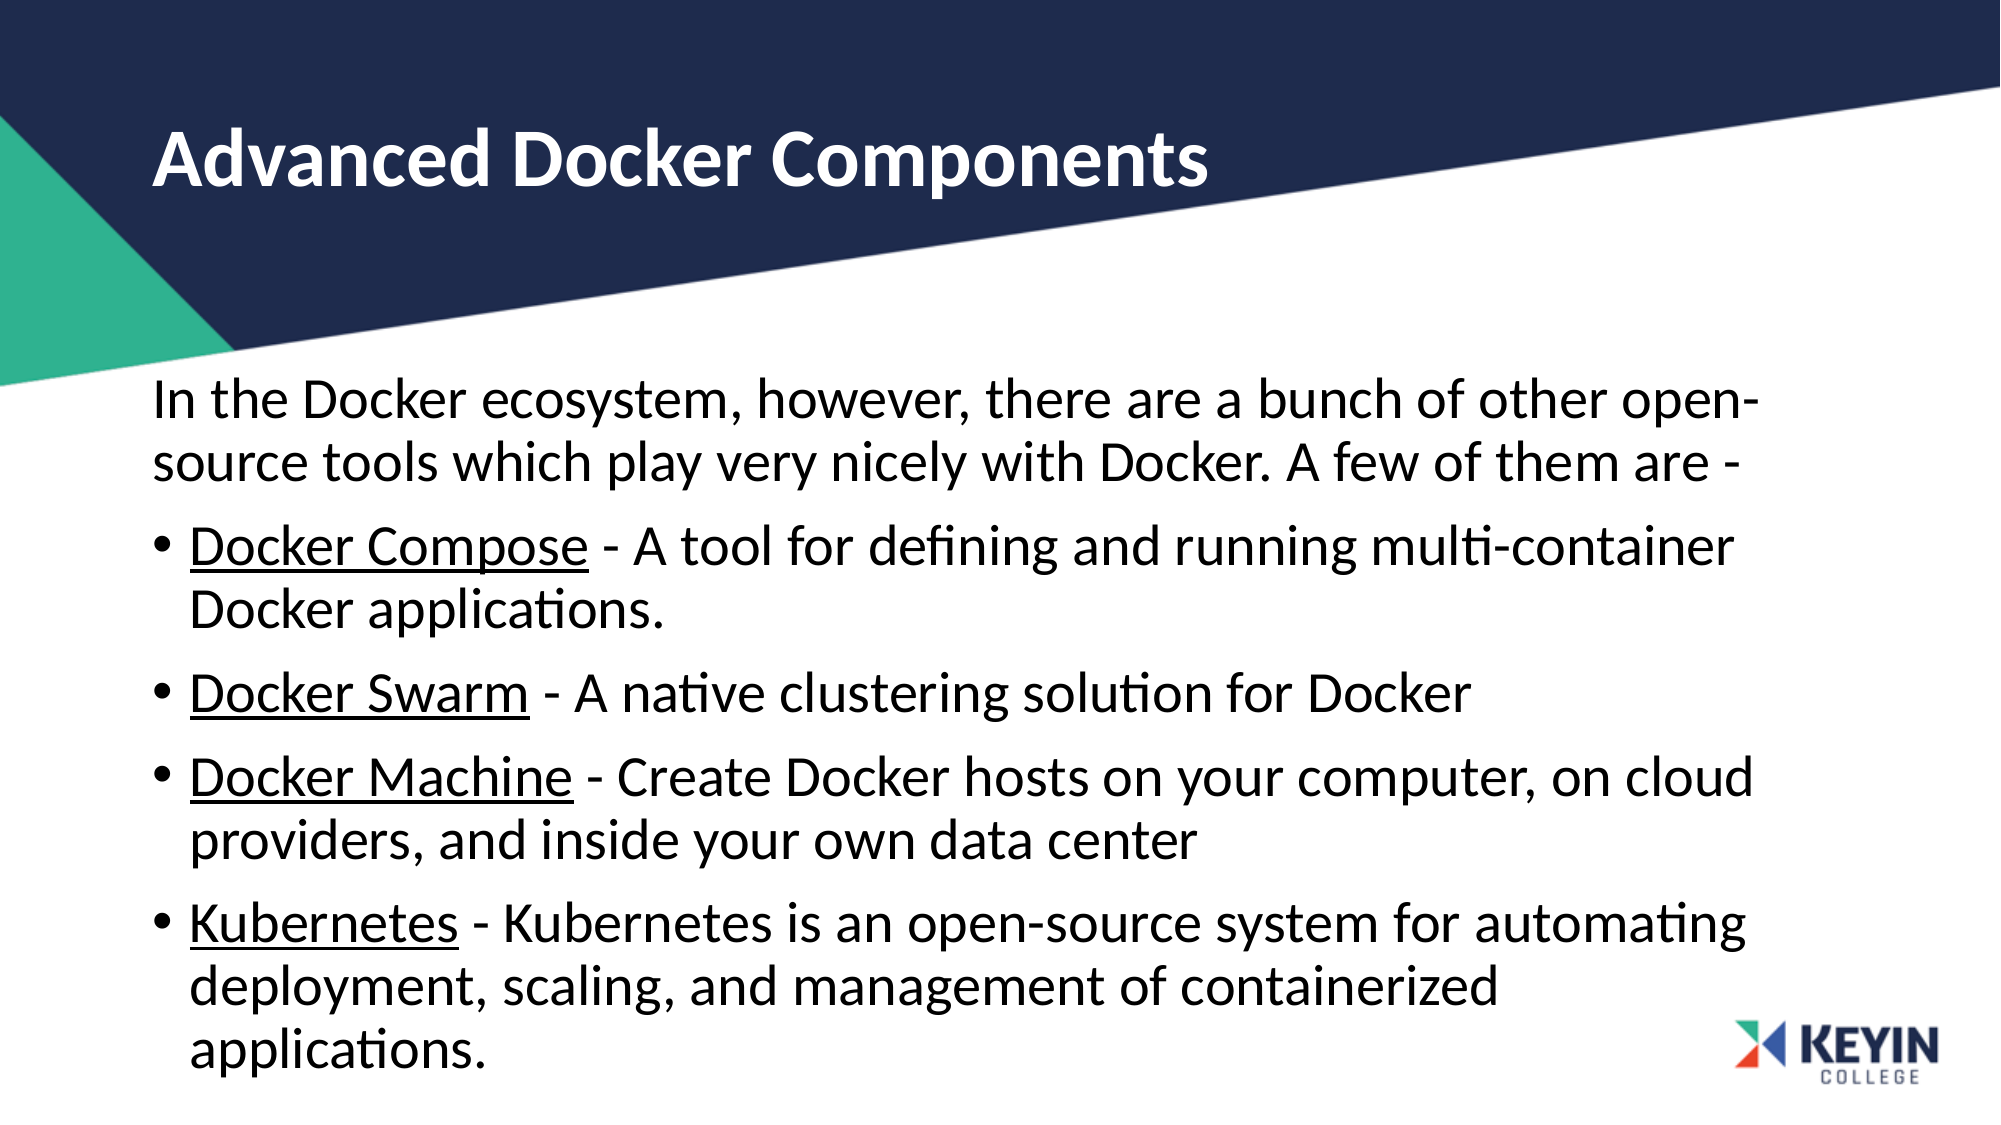

# Advanced Docker Components
In the Docker ecosystem, however, there are a bunch of other open-source tools which play very nicely with Docker. A few of them are -
Docker Compose - A tool for defining and running multi-container Docker applications.
Docker Swarm - A native clustering solution for Docker
Docker Machine - Create Docker hosts on your computer, on cloud providers, and inside your own data center
Kubernetes - Kubernetes is an open-source system for automating deployment, scaling, and management of containerized applications.